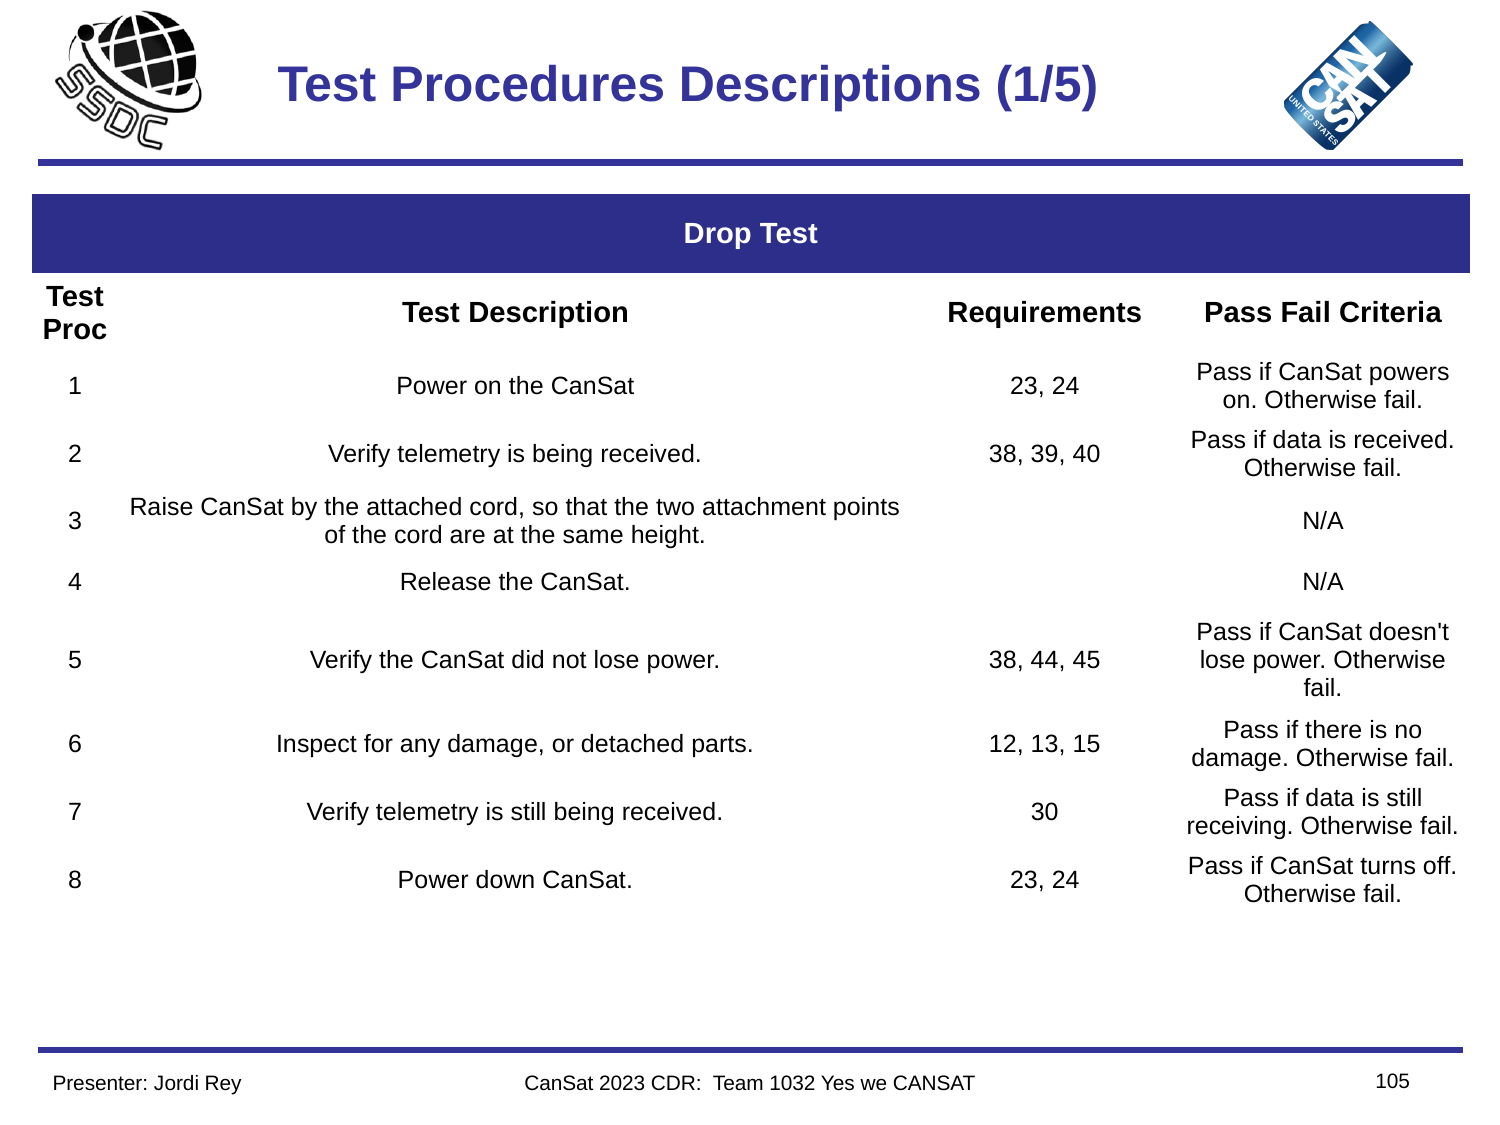

# Test Procedures Descriptions (1/5)
| Drop Test |  |  |  |
| --- | --- | --- | --- |
| Test Proc | Test Description | Requirements | Pass Fail Criteria |
| 1 | Power on the CanSat | 23, 24 | Pass if CanSat powers on. Otherwise fail. |
| 2 | Verify telemetry is being received. | 38, 39, 40 | Pass if data is received. Otherwise fail. |
| 3 | Raise CanSat by the attached cord, so that the two attachment points of the cord are at the same height. |  | N/A |
| 4 | Release the CanSat. |  | N/A |
| 5 | Verify the CanSat did not lose power. | 38, 44, 45 | Pass if CanSat doesn't lose power. Otherwise fail. |
| 6 | Inspect for any damage, or detached parts. | 12, 13, 15 | Pass if there is no damage. Otherwise fail. |
| 7 | Verify telemetry is still being received. | 30 | Pass if data is still receiving. Otherwise fail. |
| 8 | Power down CanSat. | 23, 24 | Pass if CanSat turns off. Otherwise fail. |
105
Presenter: Jordi Rey
CanSat 2023 CDR:  Team 1032 Yes we CANSAT